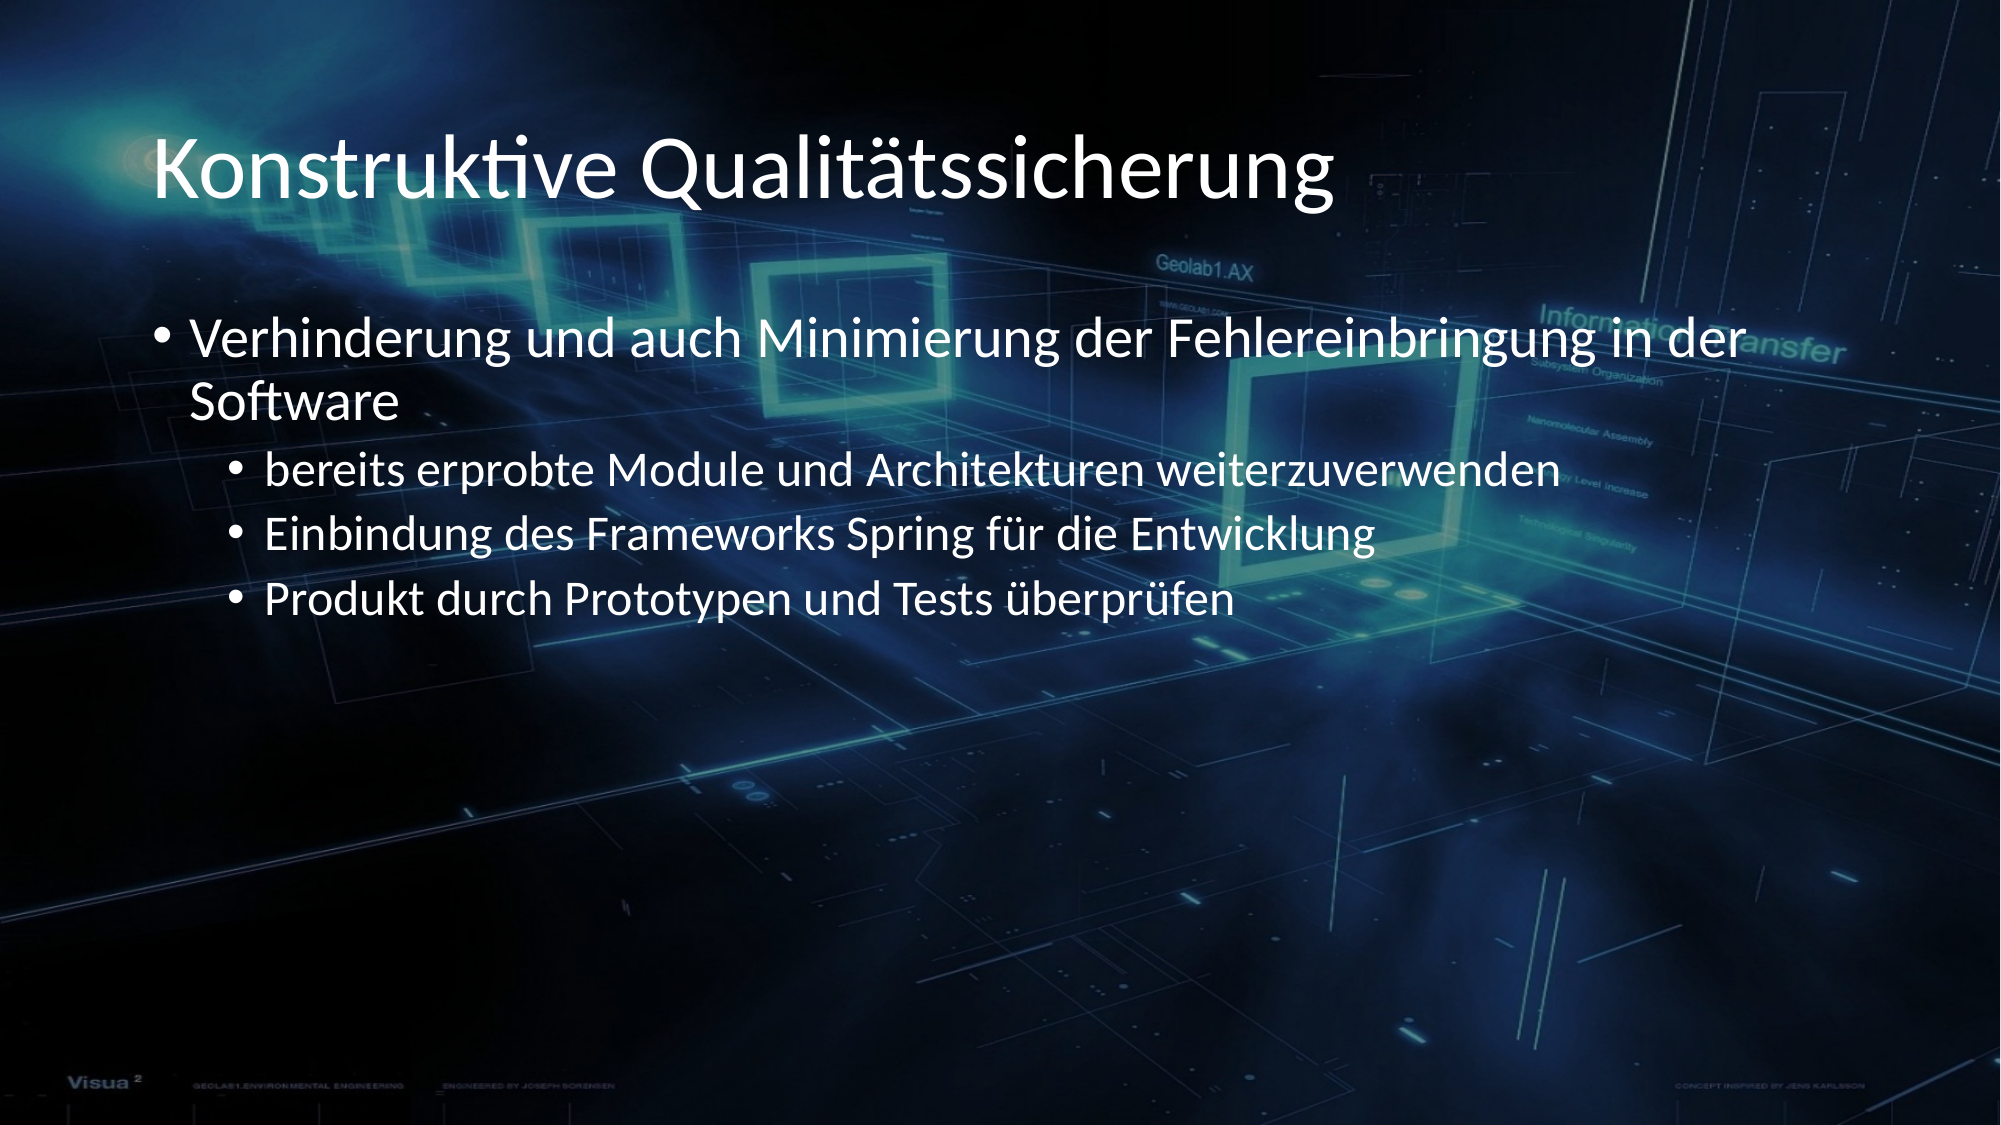

# Konstruktive Qualitätssicherung
Verhinderung und auch Minimierung der Fehlereinbringung in der Software
bereits erprobte Module und Architekturen weiterzuverwenden
Einbindung des Frameworks Spring für die Entwicklung
Produkt durch Prototypen und Tests überprüfen